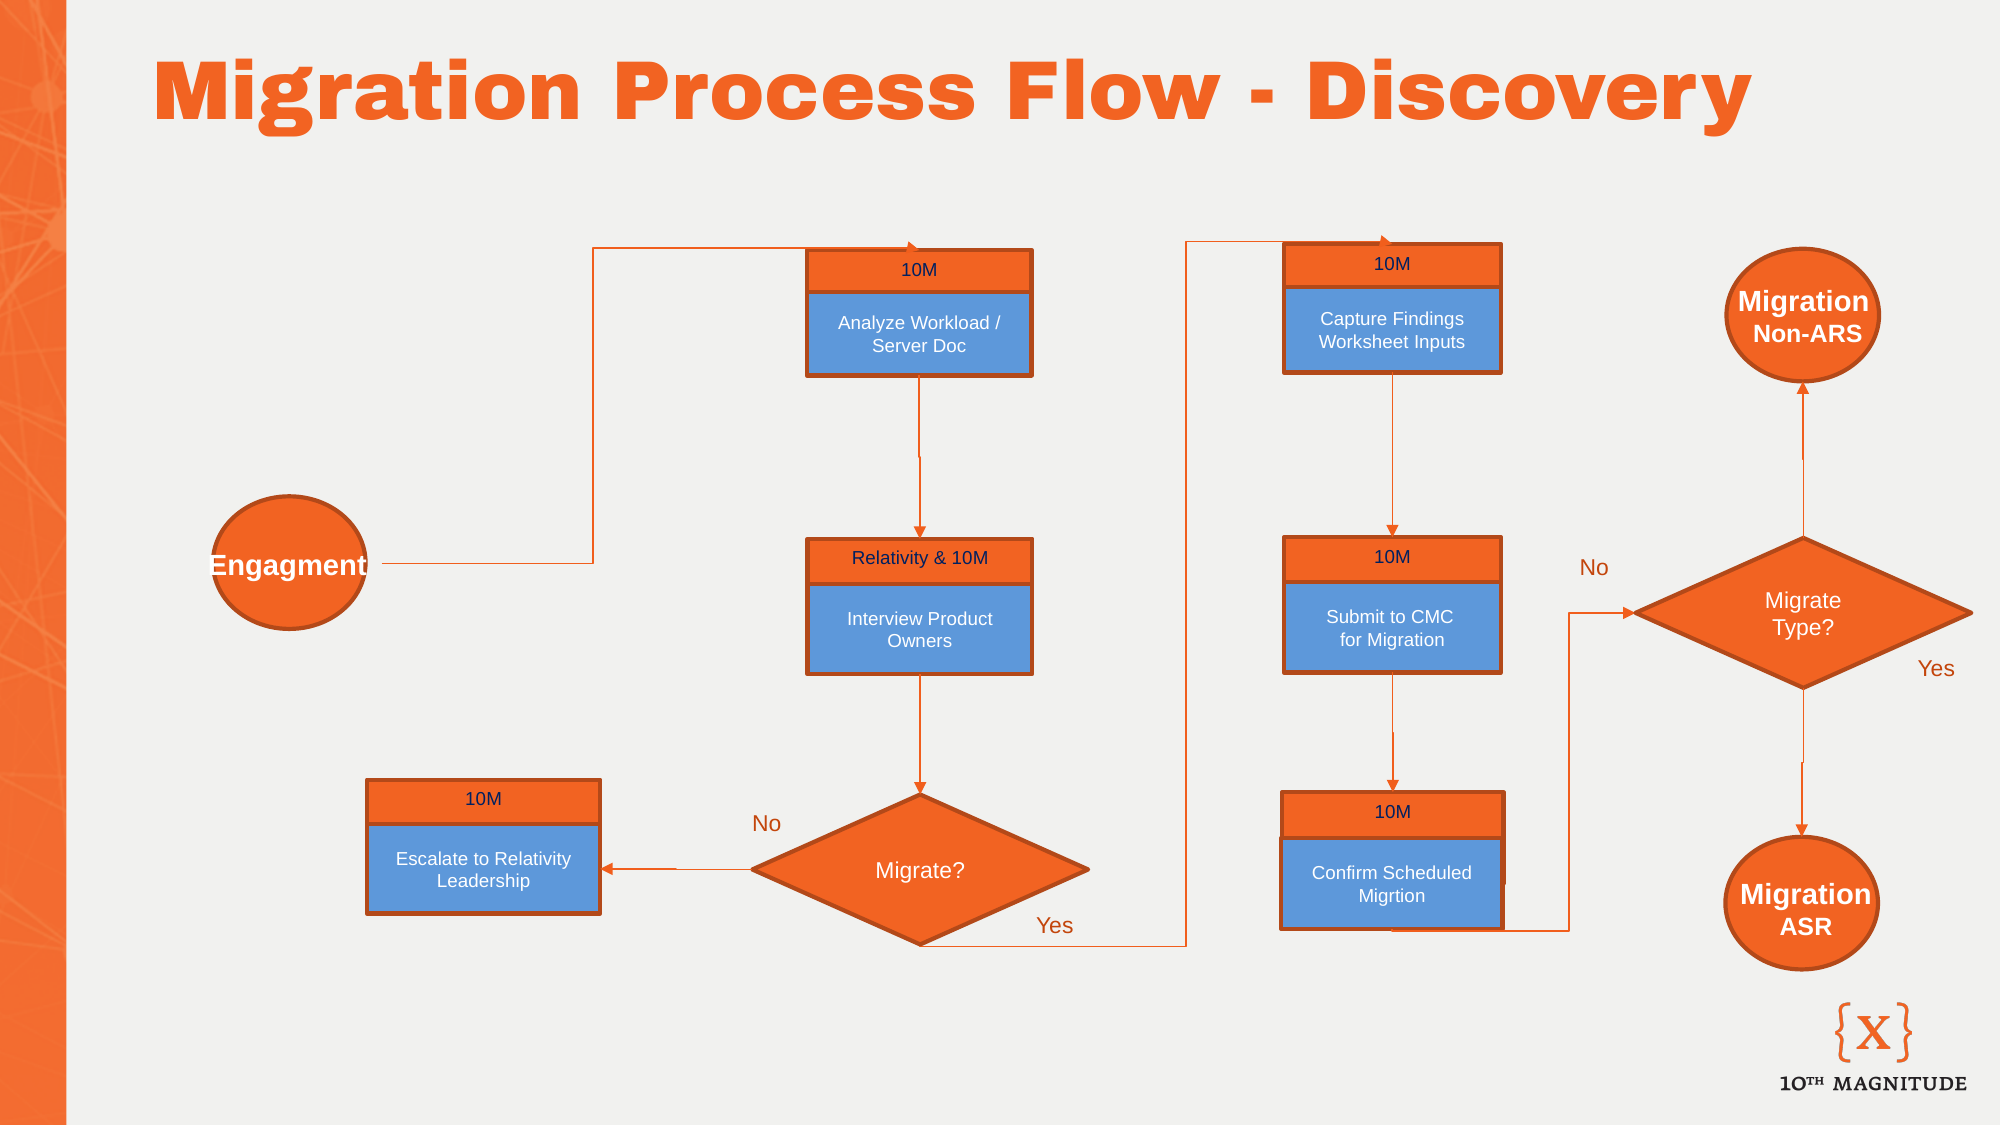

# Migration Process Flow - Discovery
10M
Capture Findings Worksheet Inputs

Migration
Non-ARS
10M
Analyze Workload / Server Doc

Engagment
10M
Submit to CMC
for Migration
Migrate
Type?
Relativity & 10M
Interview Product Owners
No
Yes
10M
Escalate to Relativity
Leadership
10M
Confirm Scheduled Migrtion
Migrate?
No

Migration
ASR
Yes